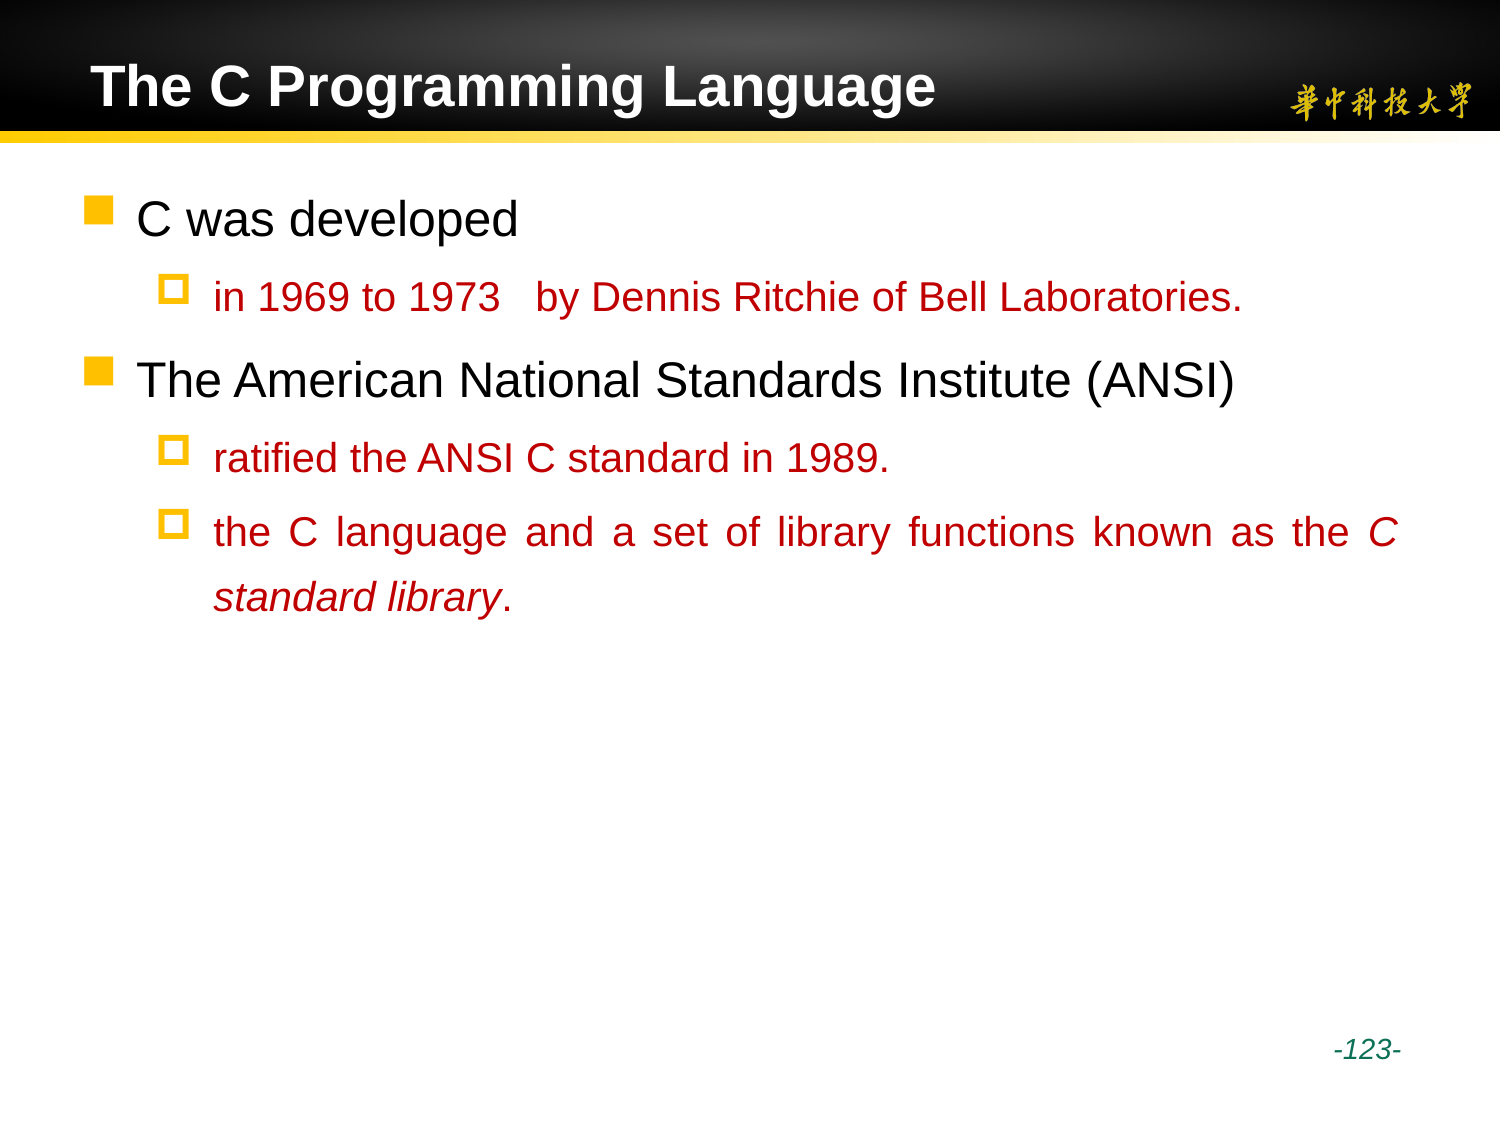

# The C Programming Language
C was developed
in 1969 to 1973   by Dennis Ritchie of Bell Laboratories.
The American National Standards Institute (ANSI)
ratified the ANSI C standard in 1989.
the C language and a set of library functions known as the C standard library.

 -123-